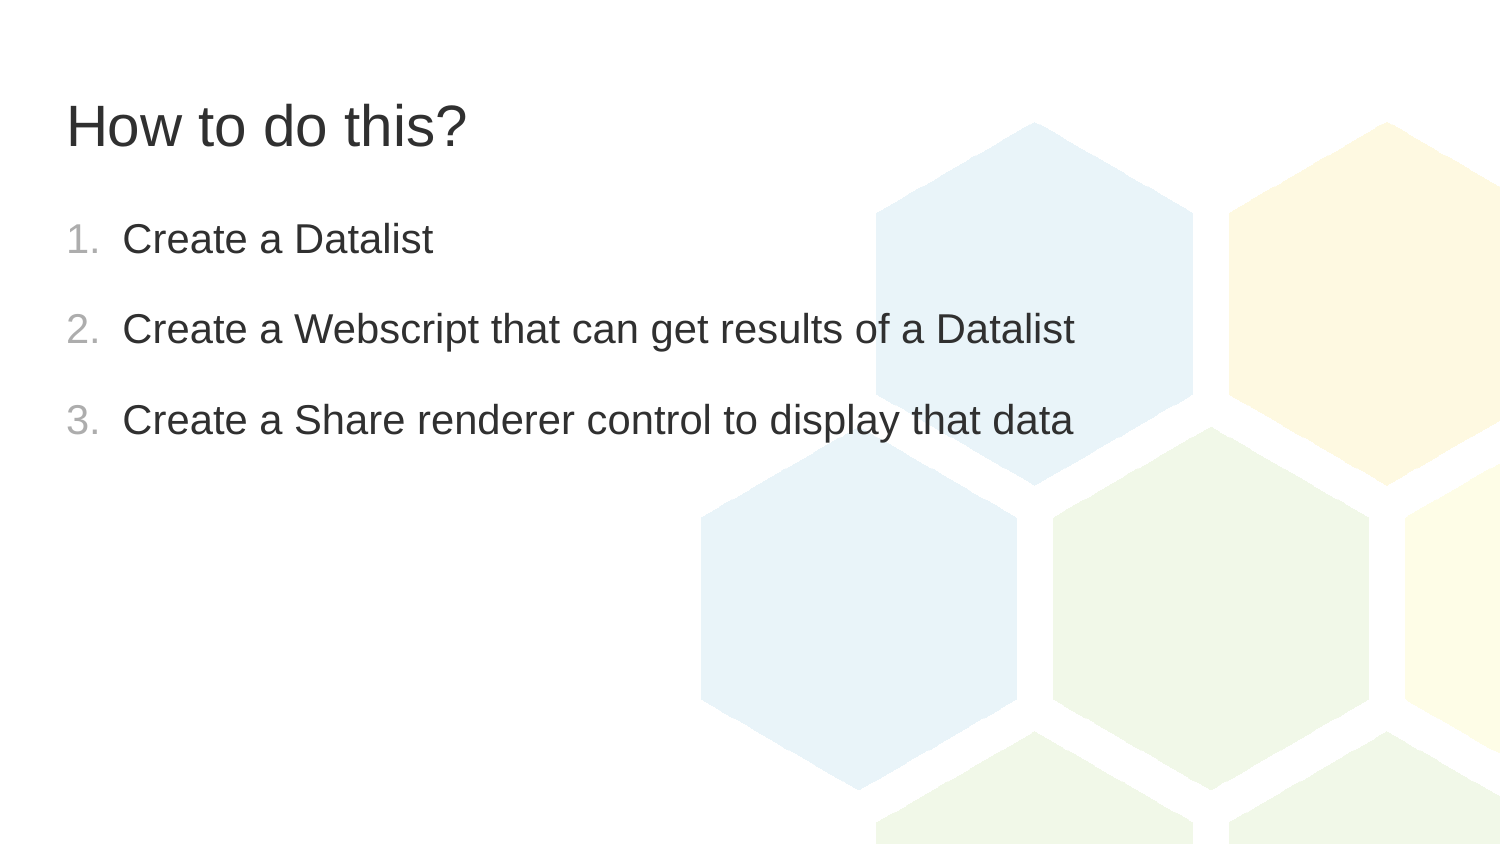

# How to do this?
Create a Datalist
Create a Webscript that can get results of a Datalist
Create a Share renderer control to display that data